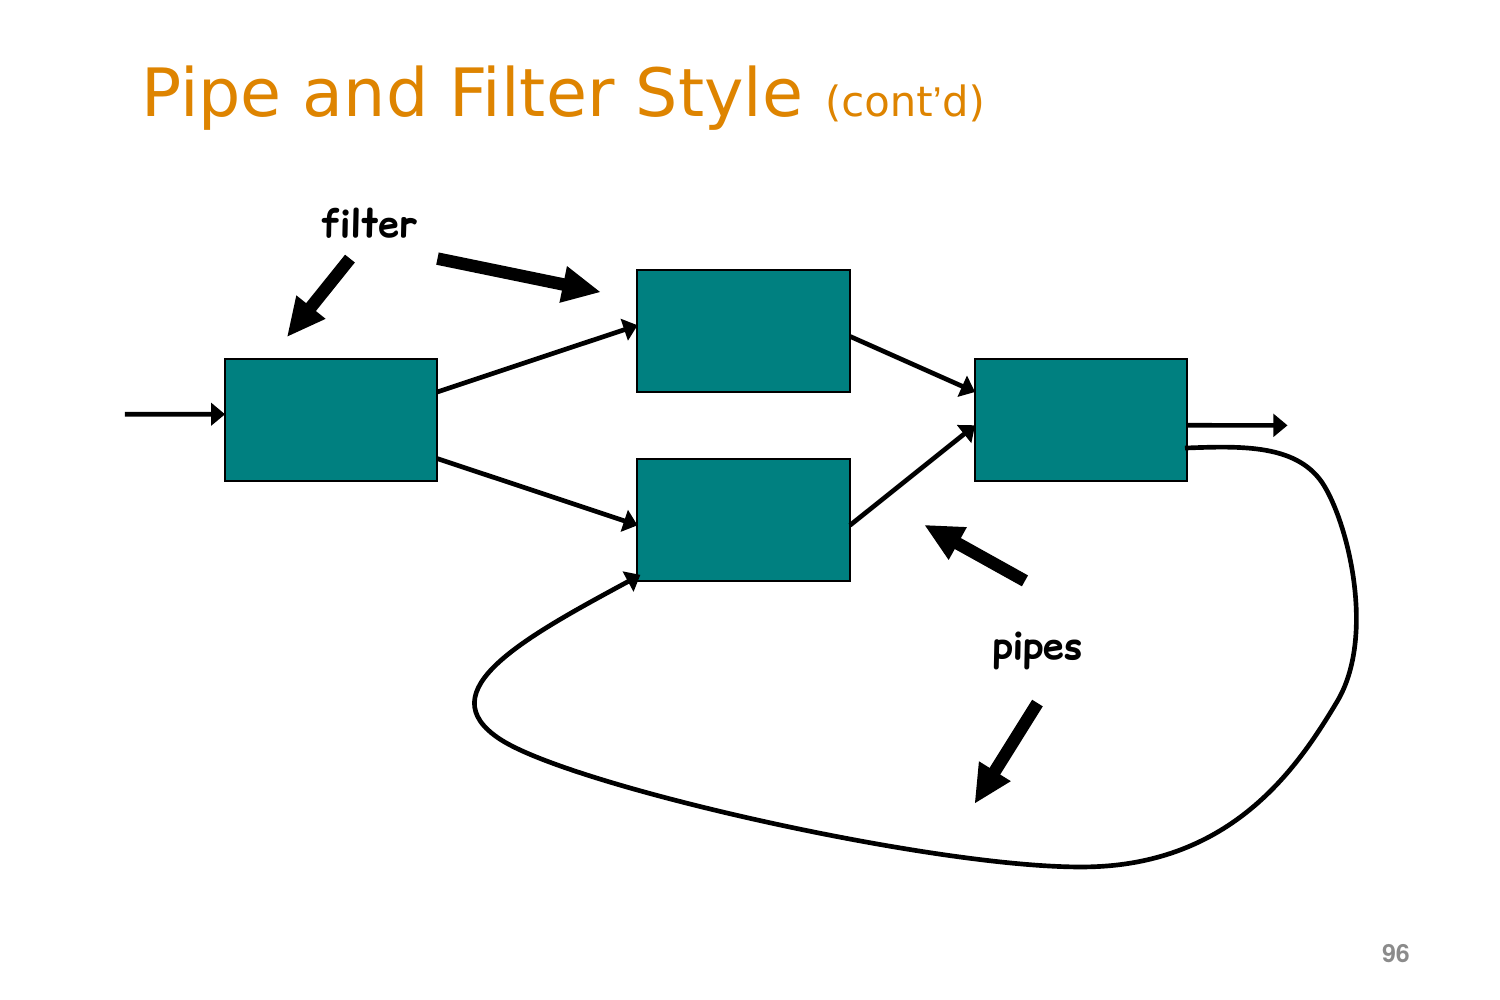

# Pipe and Filter Style (cont’d)
filter

pipes

96